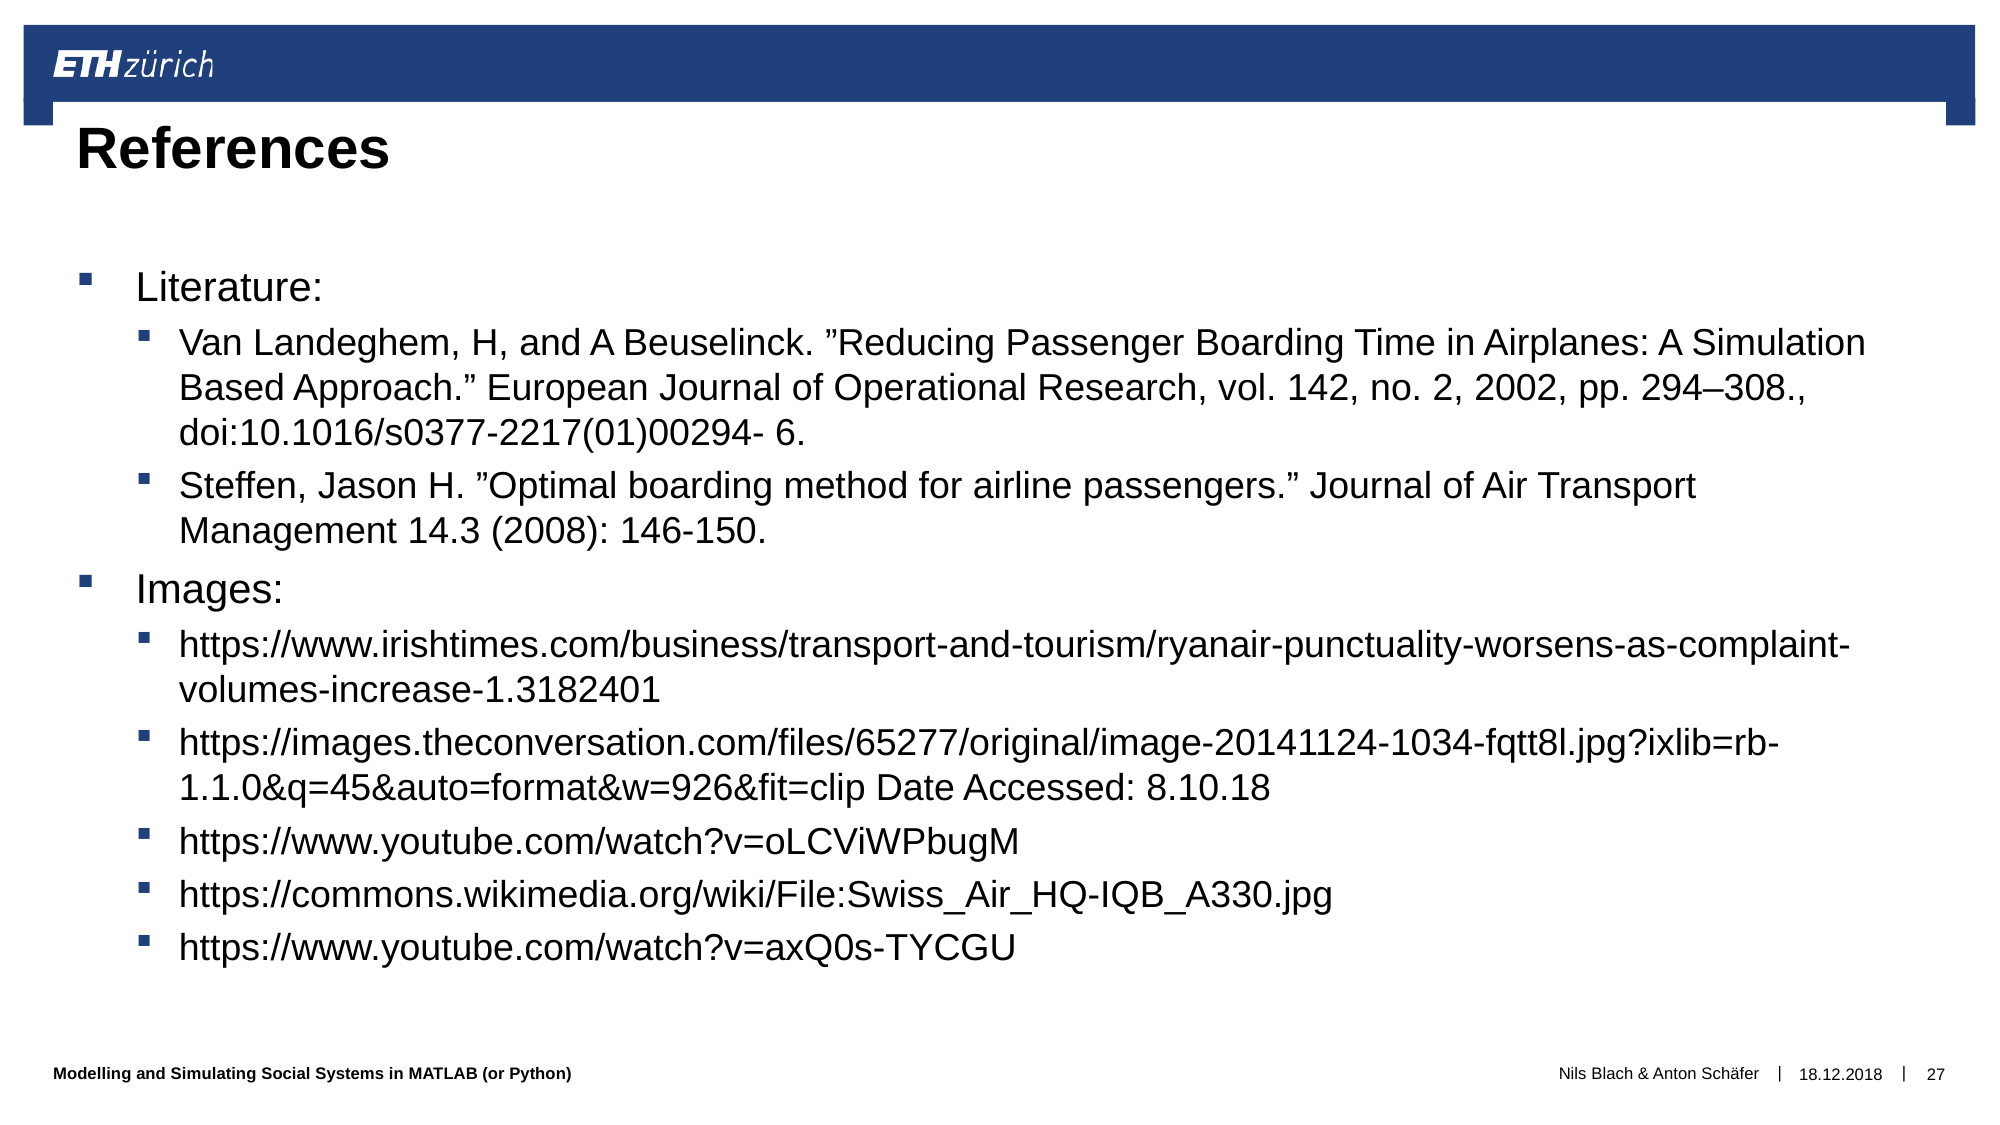

# References
Literature:
Van Landeghem, H, and A Beuselinck. ”Reducing Passenger Boarding Time in Airplanes: A Simulation Based Approach.” European Journal of Operational Research, vol. 142, no. 2, 2002, pp. 294–308., doi:10.1016/s0377-2217(01)00294- 6.
Steffen, Jason H. ”Optimal boarding method for airline passengers.” Journal of Air Transport Management 14.3 (2008): 146-150.
Images:
https://www.irishtimes.com/business/transport-and-tourism/ryanair-punctuality-worsens-as-complaint-volumes-increase-1.3182401
https://images.theconversation.com/files/65277/original/image-20141124-1034-fqtt8l.jpg?ixlib=rb-1.1.0&q=45&auto=format&w=926&fit=clip Date Accessed: 8.10.18
https://www.youtube.com/watch?v=oLCViWPbugM
https://commons.wikimedia.org/wiki/File:Swiss_Air_HQ-IQB_A330.jpg
https://www.youtube.com/watch?v=axQ0s-TYCGU

Nils Blach & Anton Schäfer
18.12.2018
27